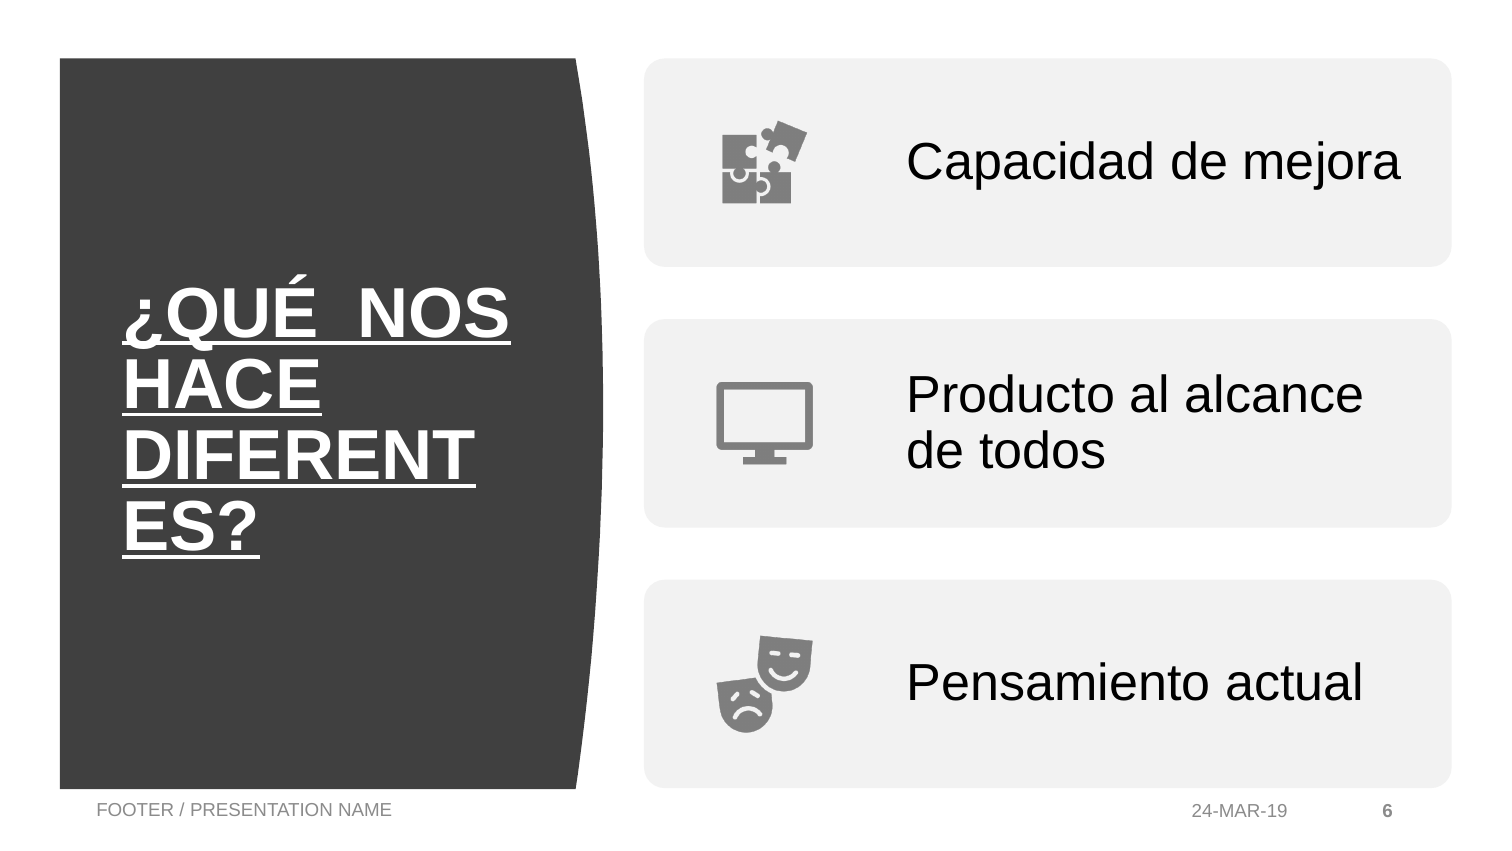

Capacidad de mejora
Producto al alcance de todos
Pensamiento actual

# ¿Qué  nos hace diferentes?
FOOTER / PRESENTATION NAME
24-Mar-19
6